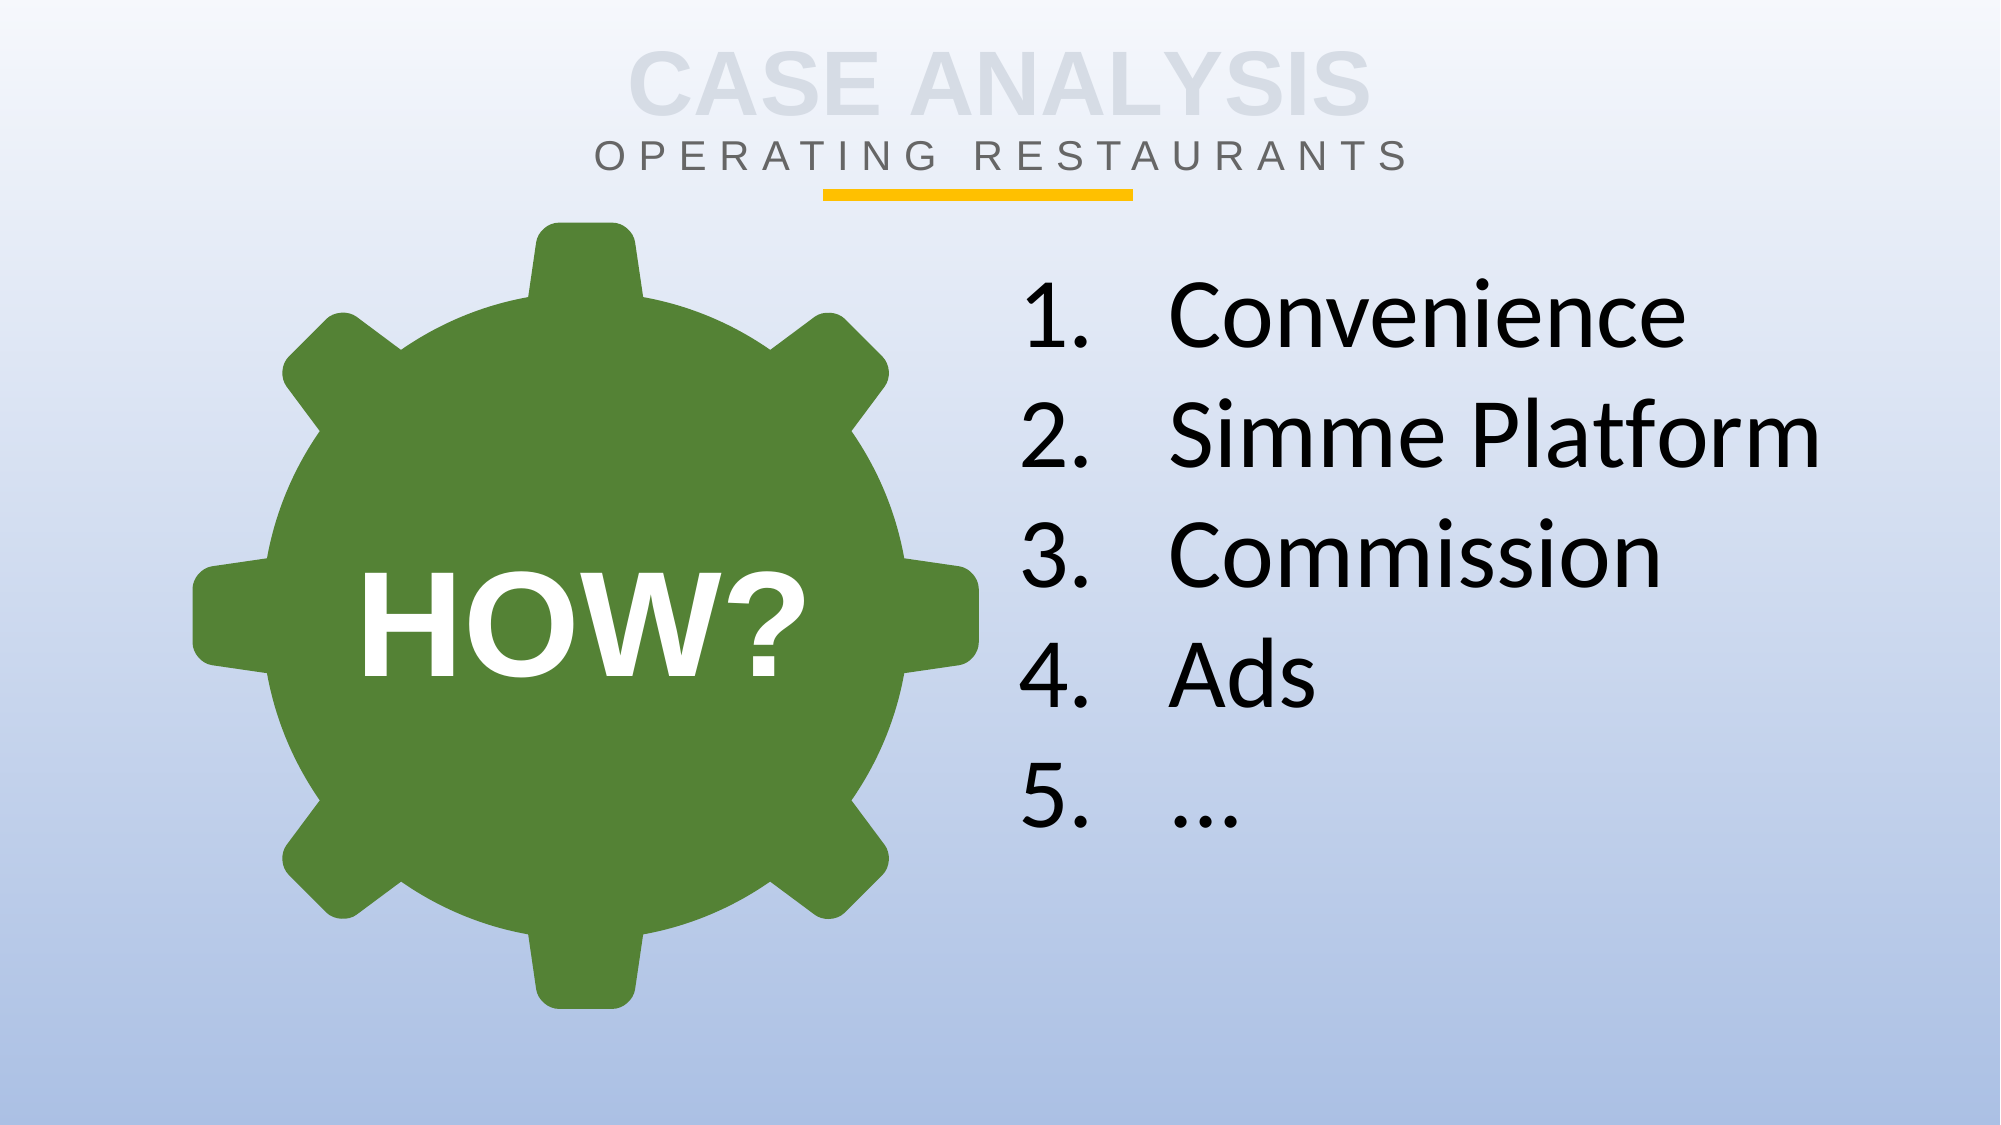

CASE ANALYSIS
OPERATING RESTAURANTS

HOW?
Convenience
Simme Platform
Commission
Ads
...